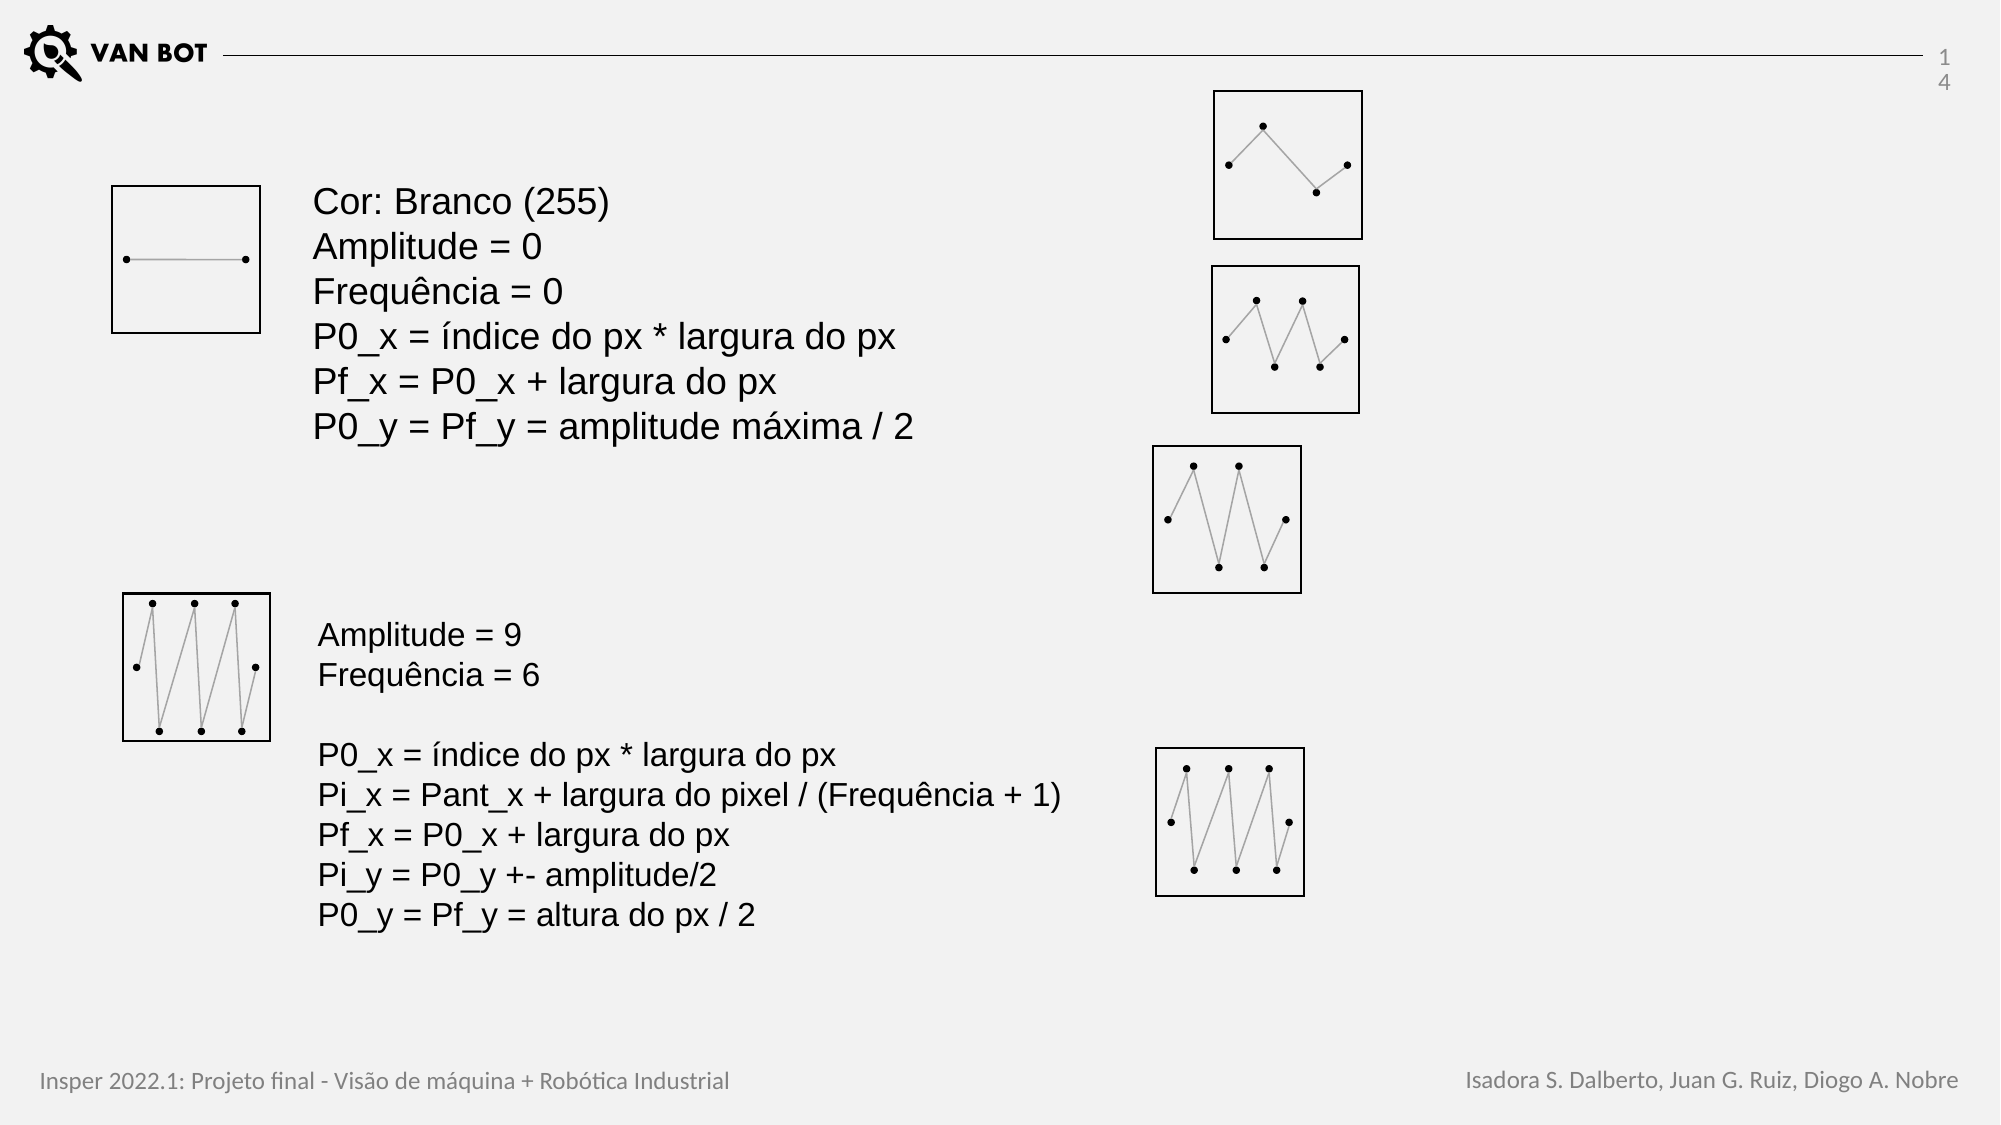

14

Cor: Branco (255)
Amplitude = 0
Frequência = 0
P0_x = índice do px * largura do px
Pf_x = P0_x + largura do px
P0_y = Pf_y = amplitude máxima / 2

Amplitude = 9
Frequência = 6

P0_x = índice do px * largura do px
Pi_x = Pant_x + largura do pixel / (Frequência + 1)
Pf_x = P0_x + largura do px
Pi_y = P0_y +- amplitude/2
P0_y = Pf_y = altura do px / 2